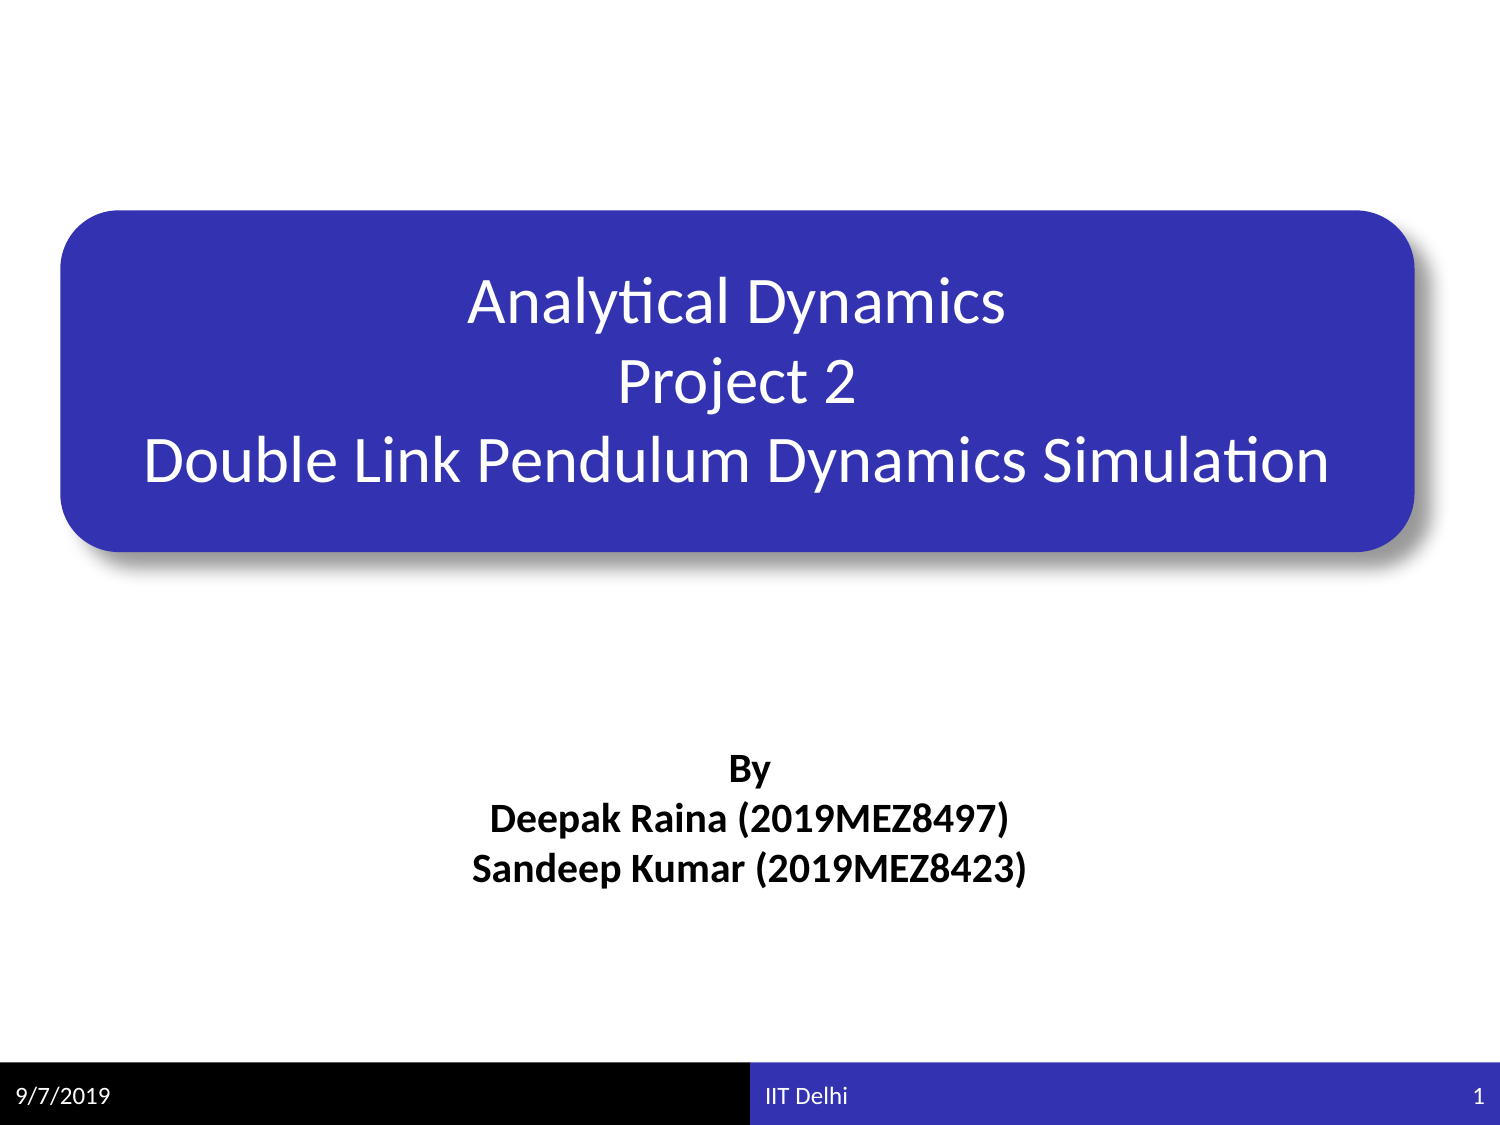

# Analytical Dynamics Project 2 Double Link Pendulum Dynamics Simulation
By
Deepak Raina (2019MEZ8497)
Sandeep Kumar (2019MEZ8423)
9/7/2019

IIT Delhi
1